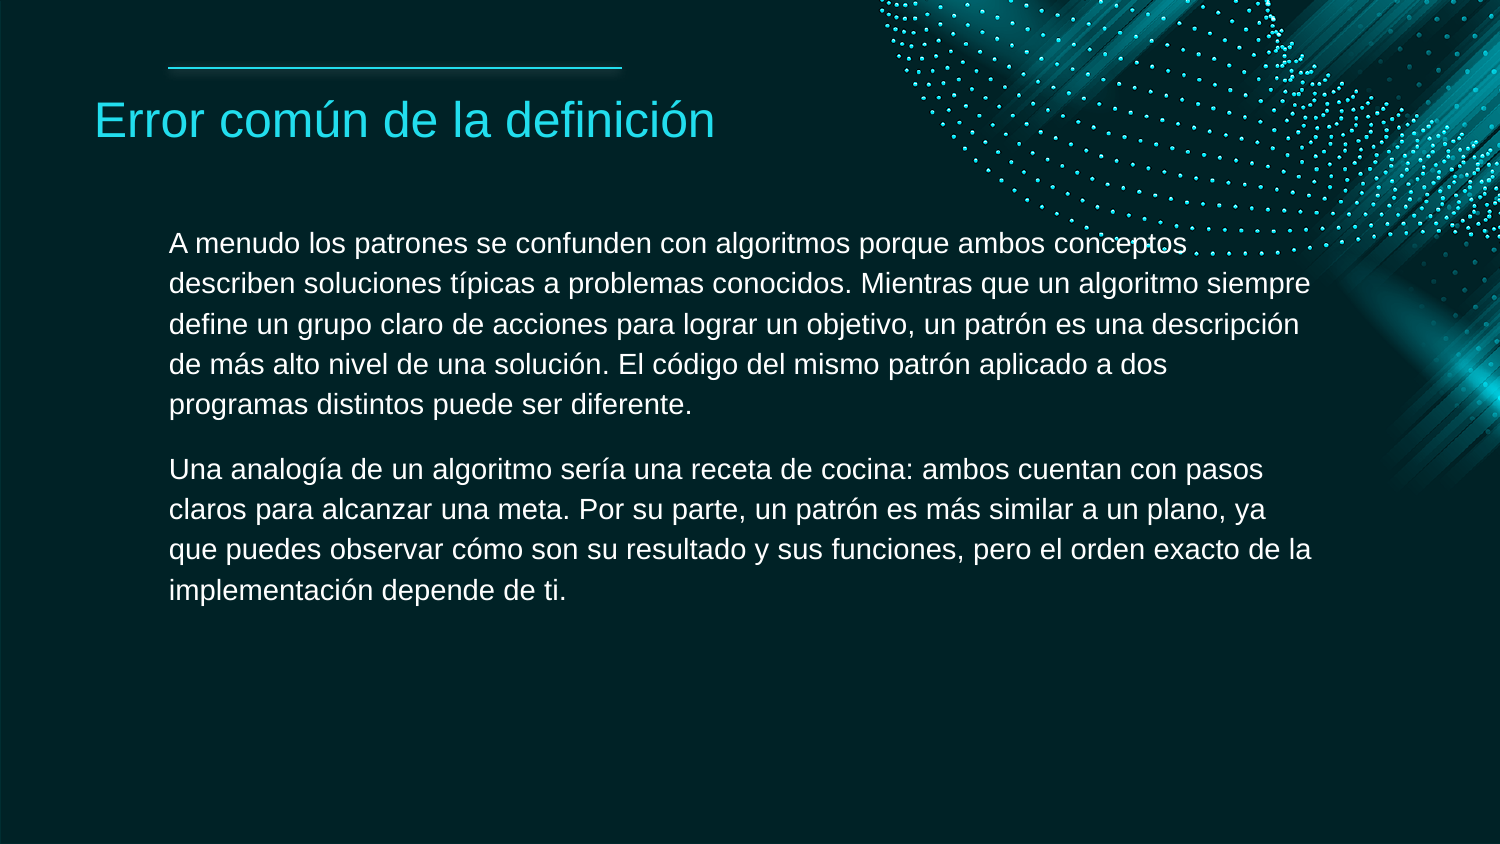

# Error común de la definición
A menudo los patrones se confunden con algoritmos porque ambos conceptos describen soluciones típicas a problemas conocidos. Mientras que un algoritmo siempre define un grupo claro de acciones para lograr un objetivo, un patrón es una descripción de más alto nivel de una solución. El código del mismo patrón aplicado a dos programas distintos puede ser diferente.
Una analogía de un algoritmo sería una receta de cocina: ambos cuentan con pasos claros para alcanzar una meta. Por su parte, un patrón es más similar a un plano, ya que puedes observar cómo son su resultado y sus funciones, pero el orden exacto de la implementación depende de ti.